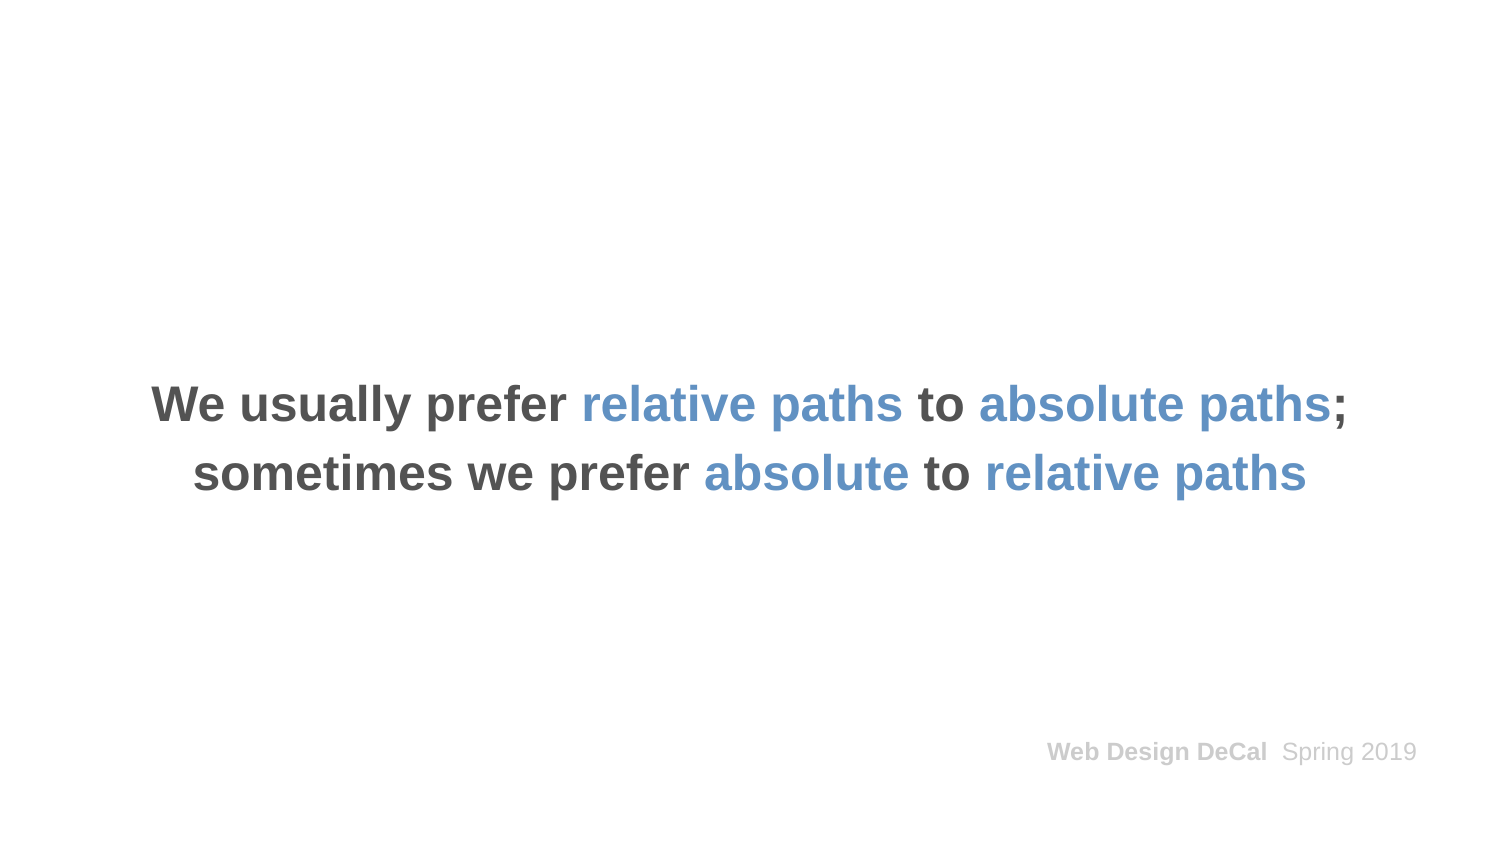

# We usually prefer relative paths to absolute paths;
sometimes we prefer absolute to relative paths